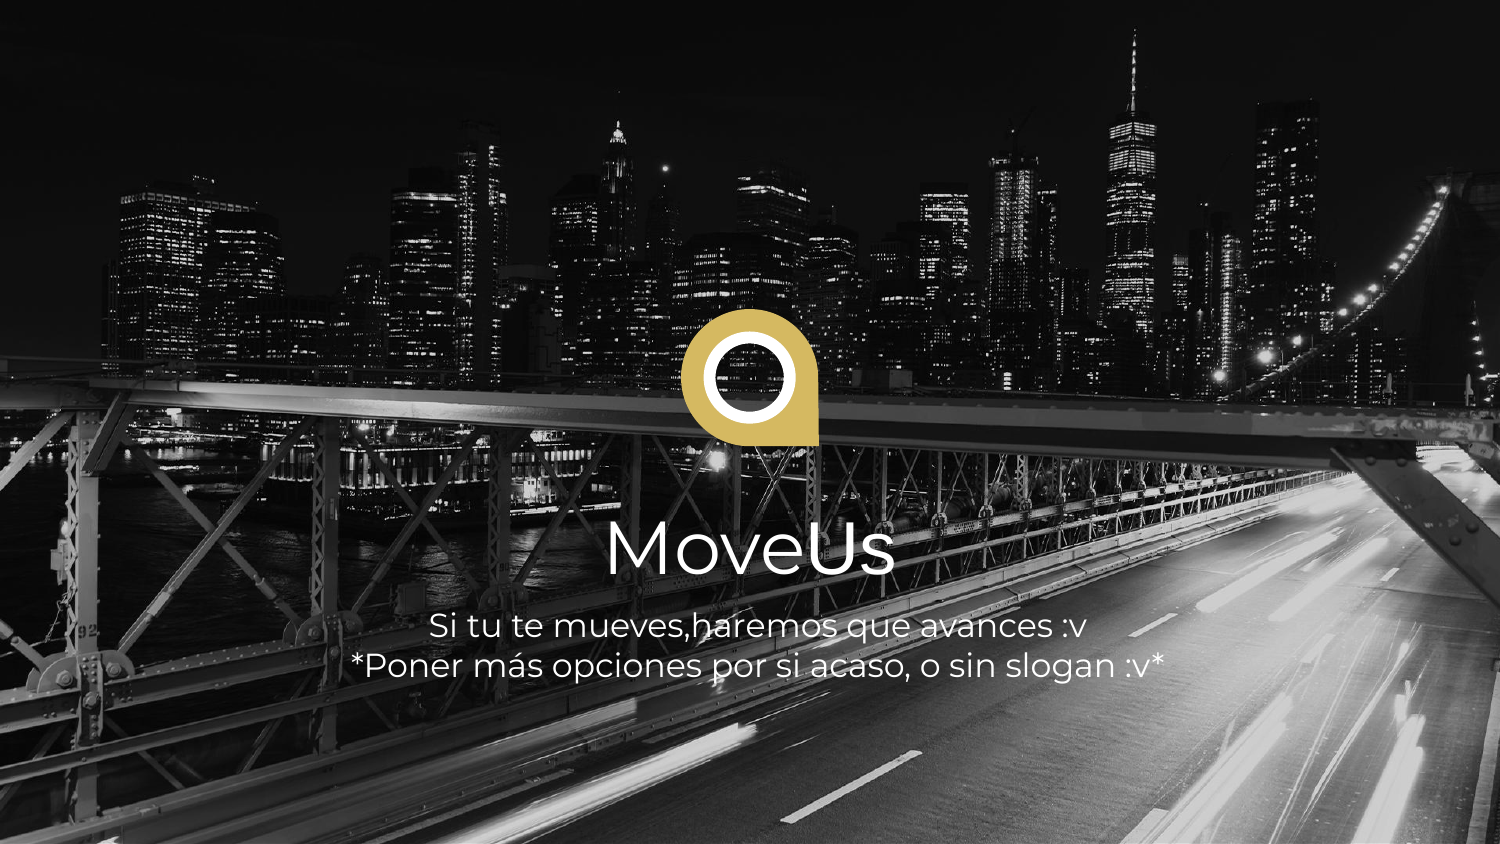

# MoveUs
Si tu te mueves,haremos que avances :v
*Poner más opciones por si acaso, o sin slogan :v*